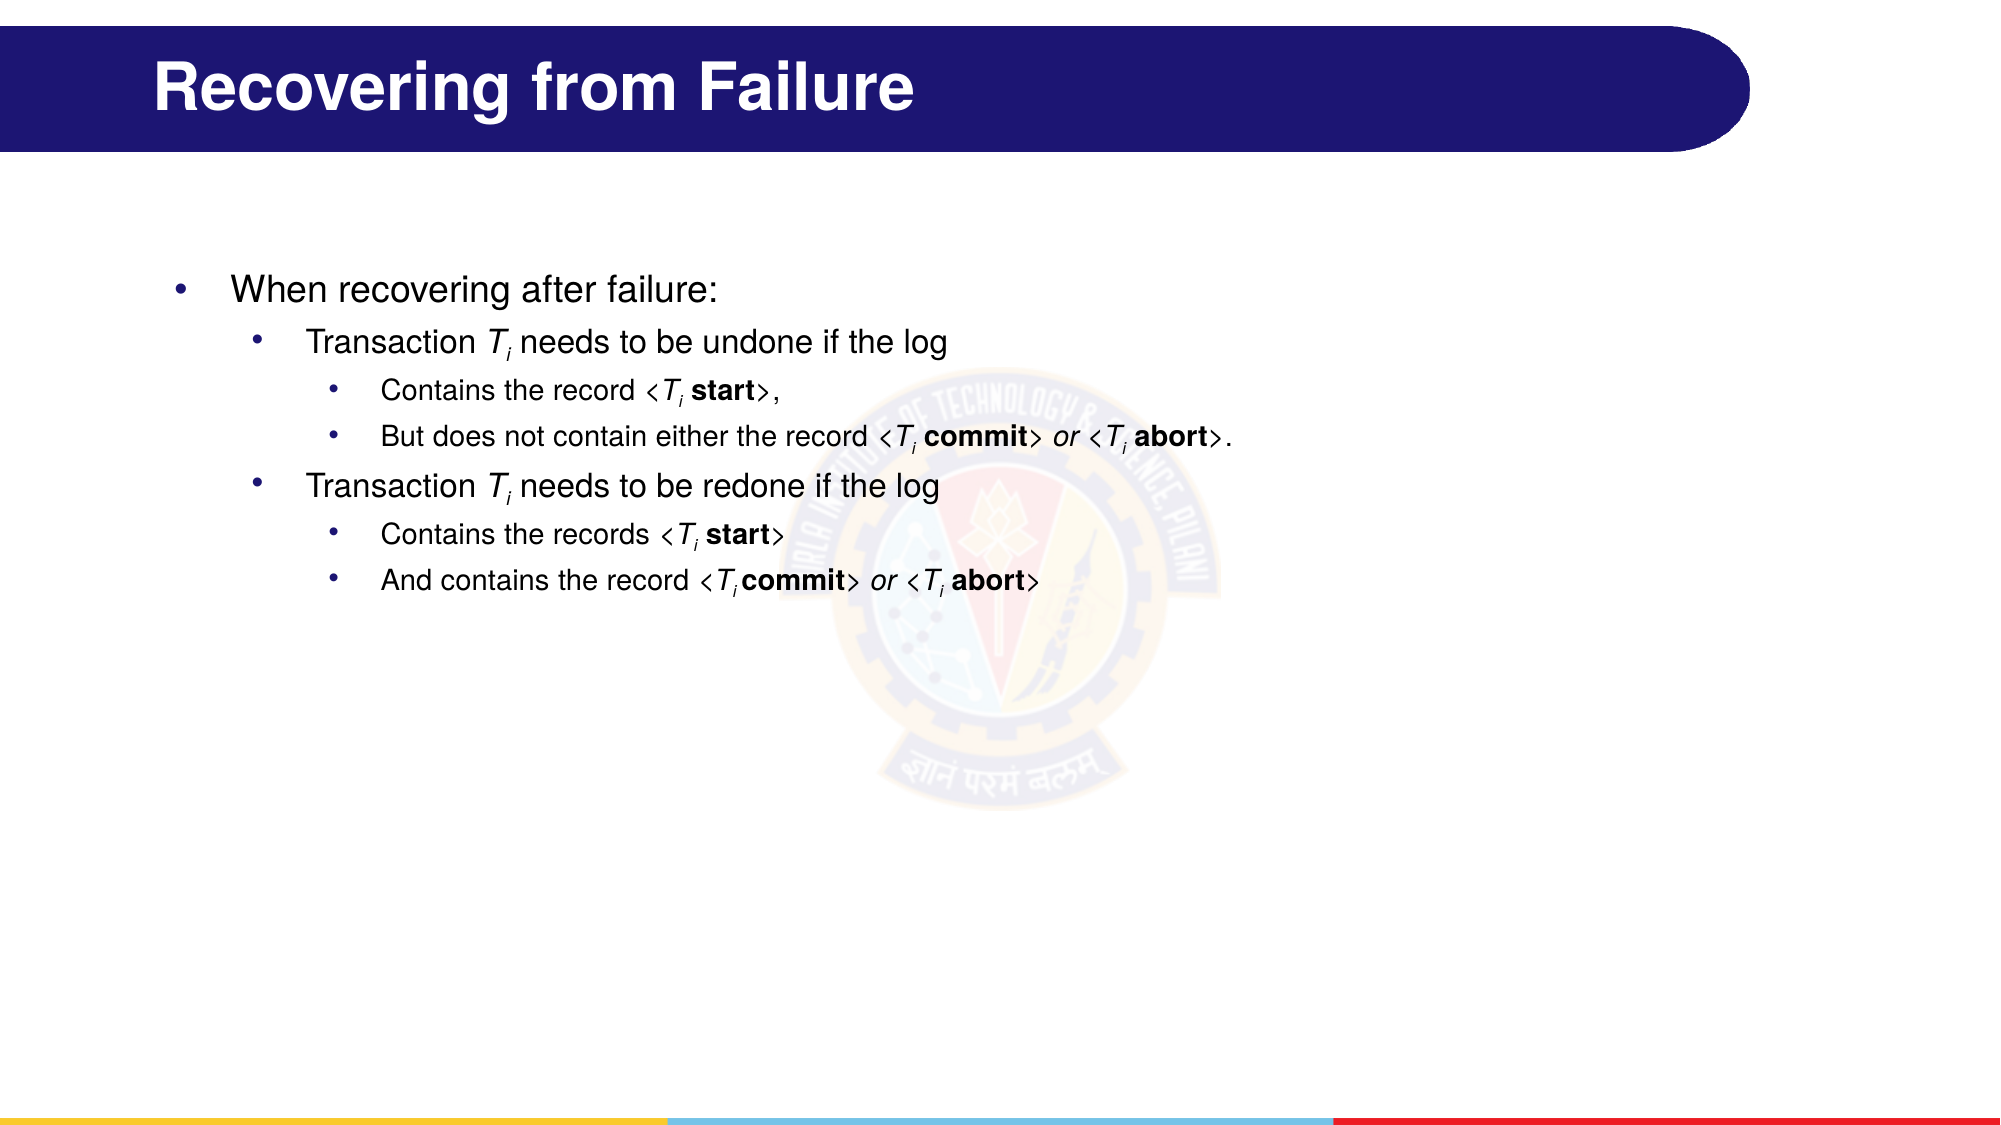

# Recovering from Failure

When recovering after failure:
Transaction Ti needs to be undone if the log
Contains the record <Ti start>,
But does not contain either the record <Ti commit> or <Ti abort>.
Transaction Ti needs to be redone if the log
Contains the records <Ti start>
And contains the record <Ti commit> or <Ti abort>